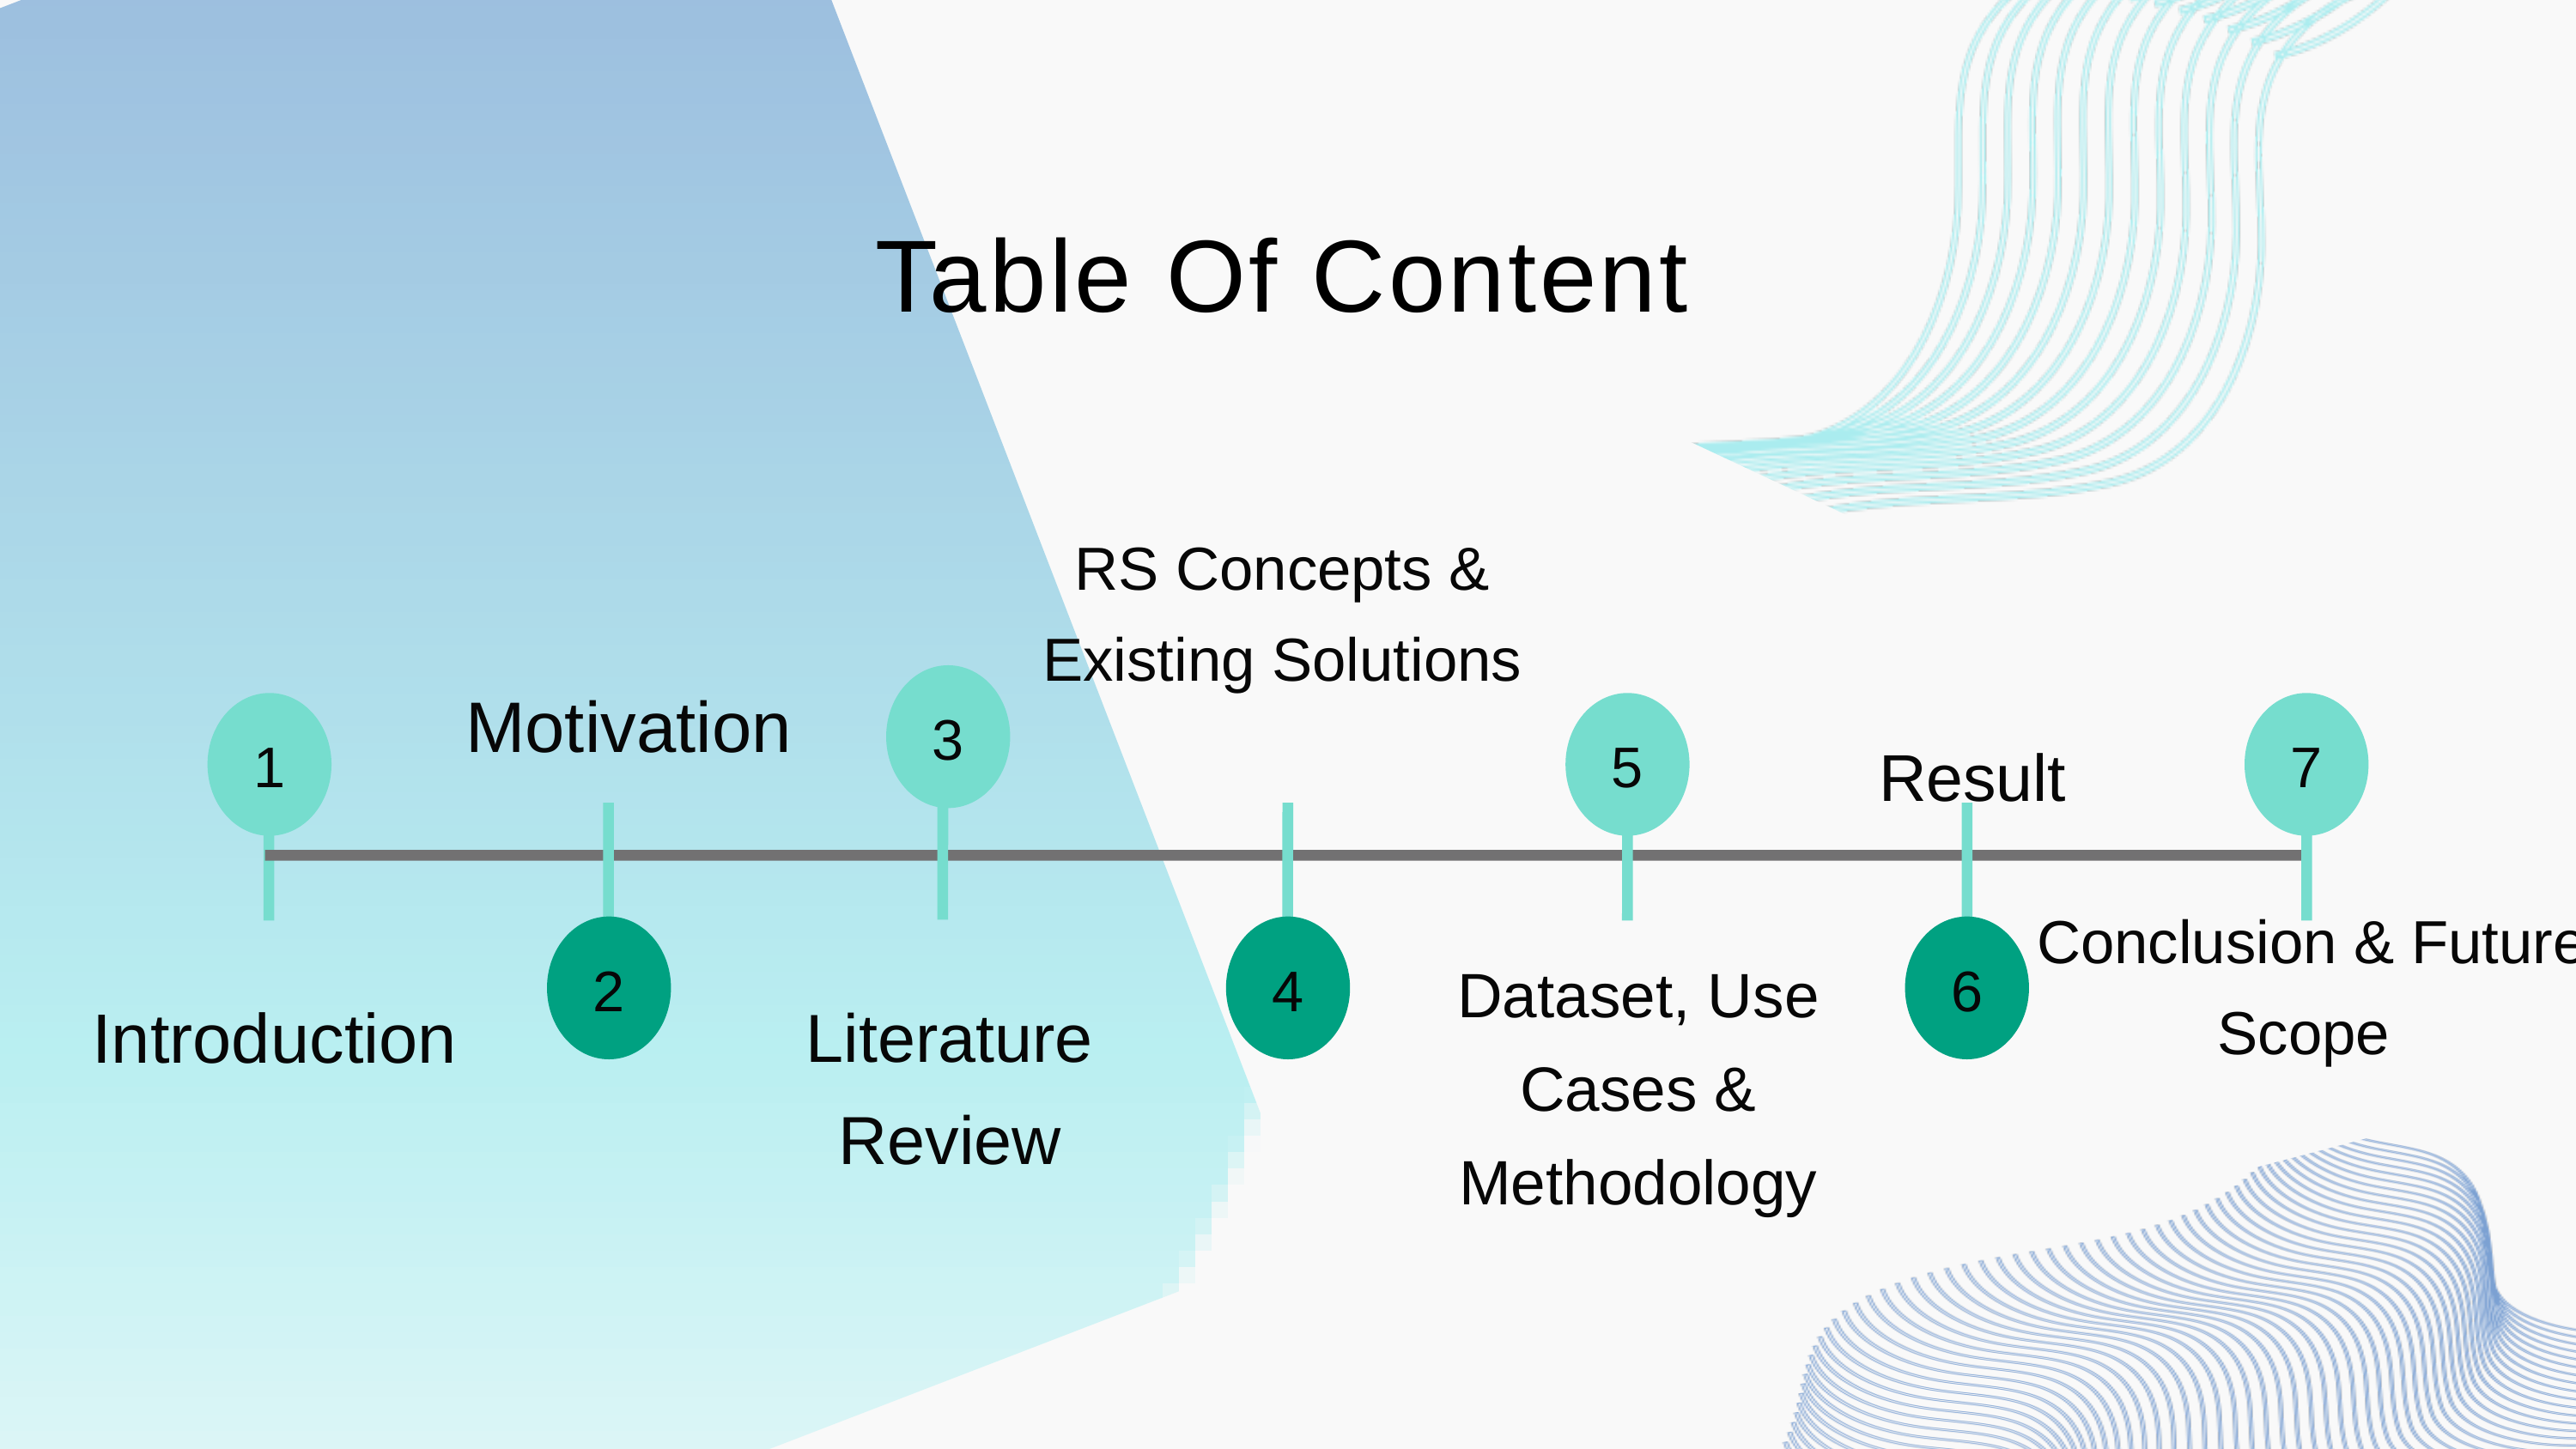

Table Of Content
RS Concepts & Existing Solutions
Motivation

3

1

5

7
Result

Conclusion & Future Scope

2

4

6
Dataset, Use Cases & Methodology
Introduction
Literature Review